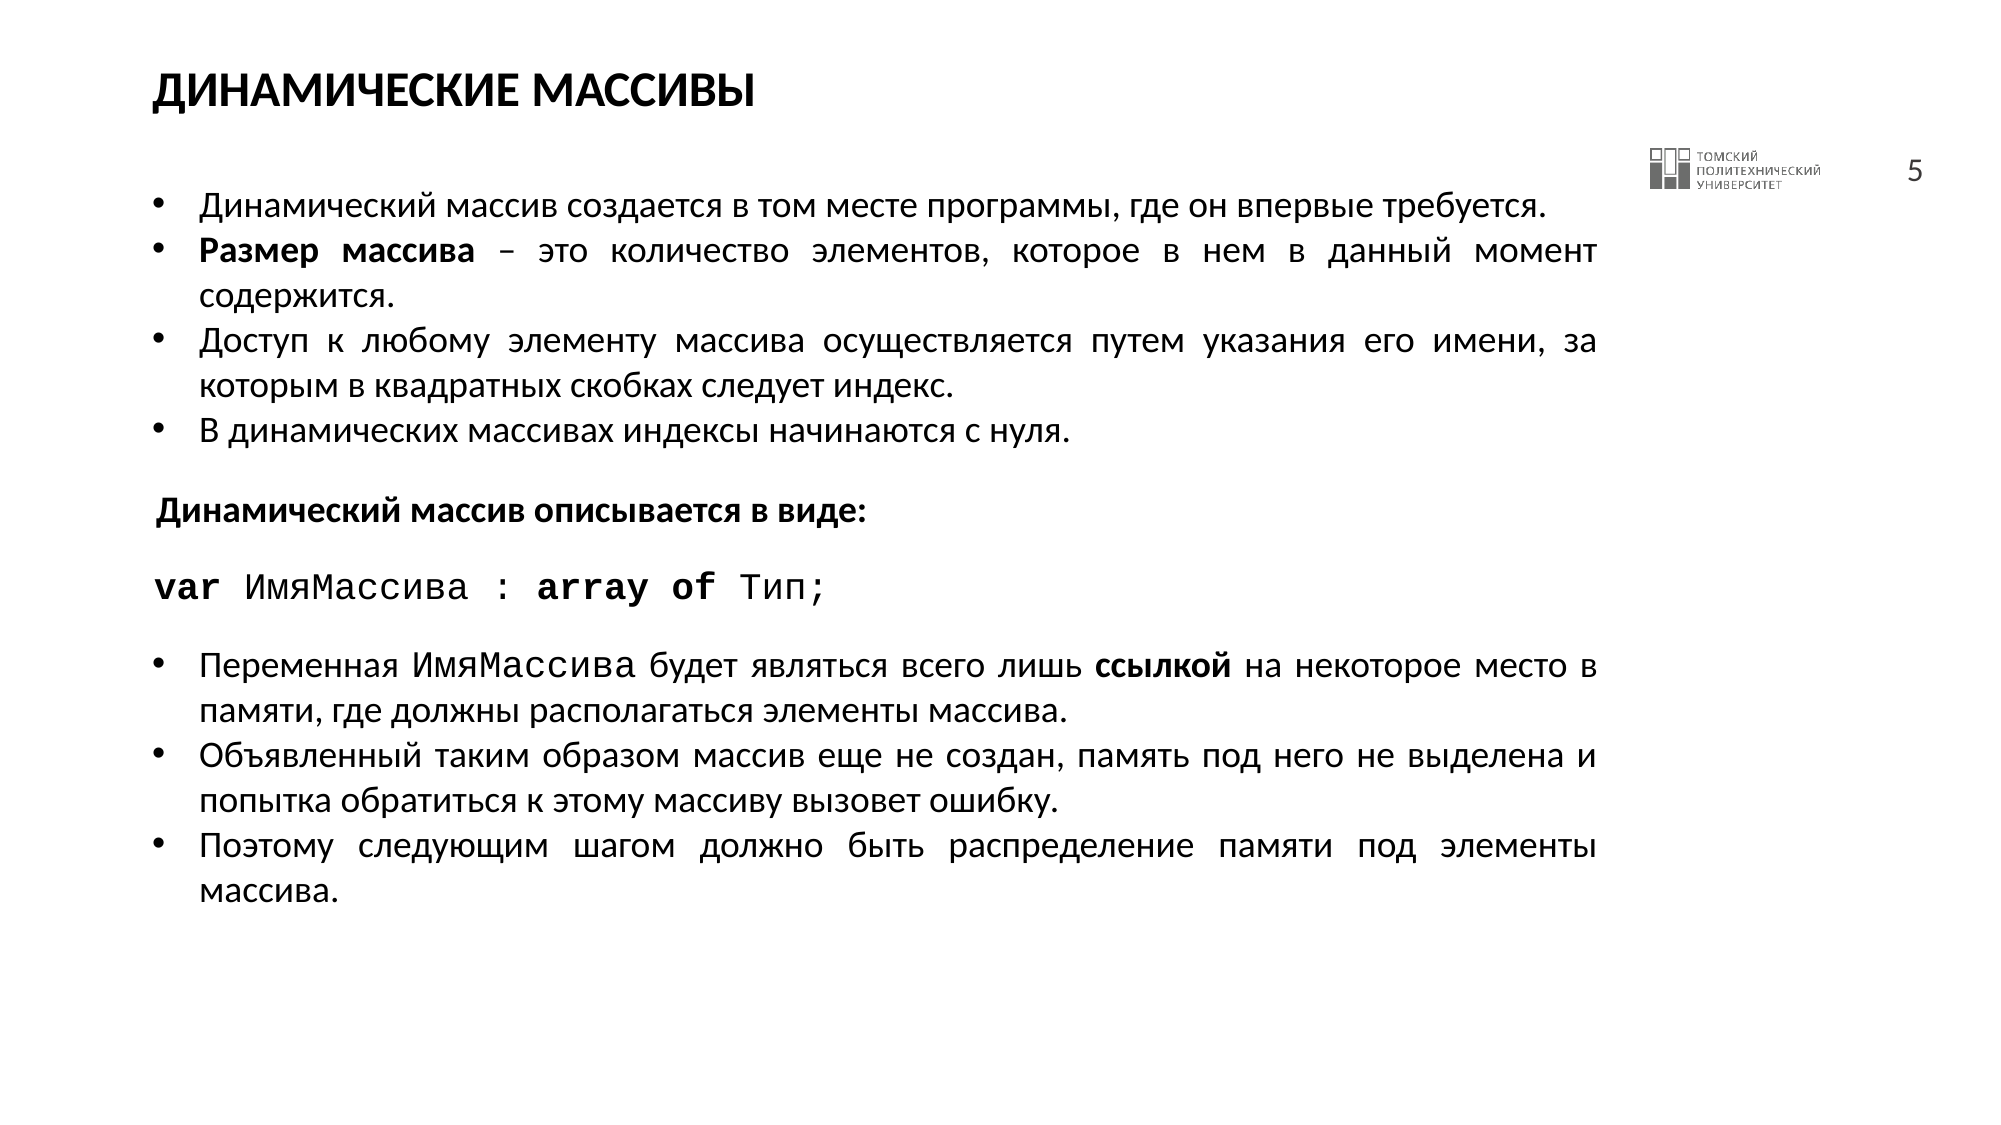

# ДИНАМИЧЕСКИЕ МАССИВЫ
Динамический массив создается в том месте программы, где он впервые требуется.
Размер массива – это количество элементов, которое в нем в данный момент содержится.
Доступ к любому элементу массива осуществляется путем указания его имени, за которым в квадратных скобках следует индекс.
В динамических массивах индексы начинаются с нуля.
Динамический массив описывается в виде:
var ИмяМассива : array of Тип;
Переменная ИмяМассива будет являться всего лишь ссылкой на некоторое место в памяти, где должны располагаться элементы массива.
Объявленный таким образом массив еще не создан, память под него не выделена и попытка обратиться к этому массиву вызовет ошибку.
Поэтому следующим шагом должно быть распределение памяти под элементы массива.